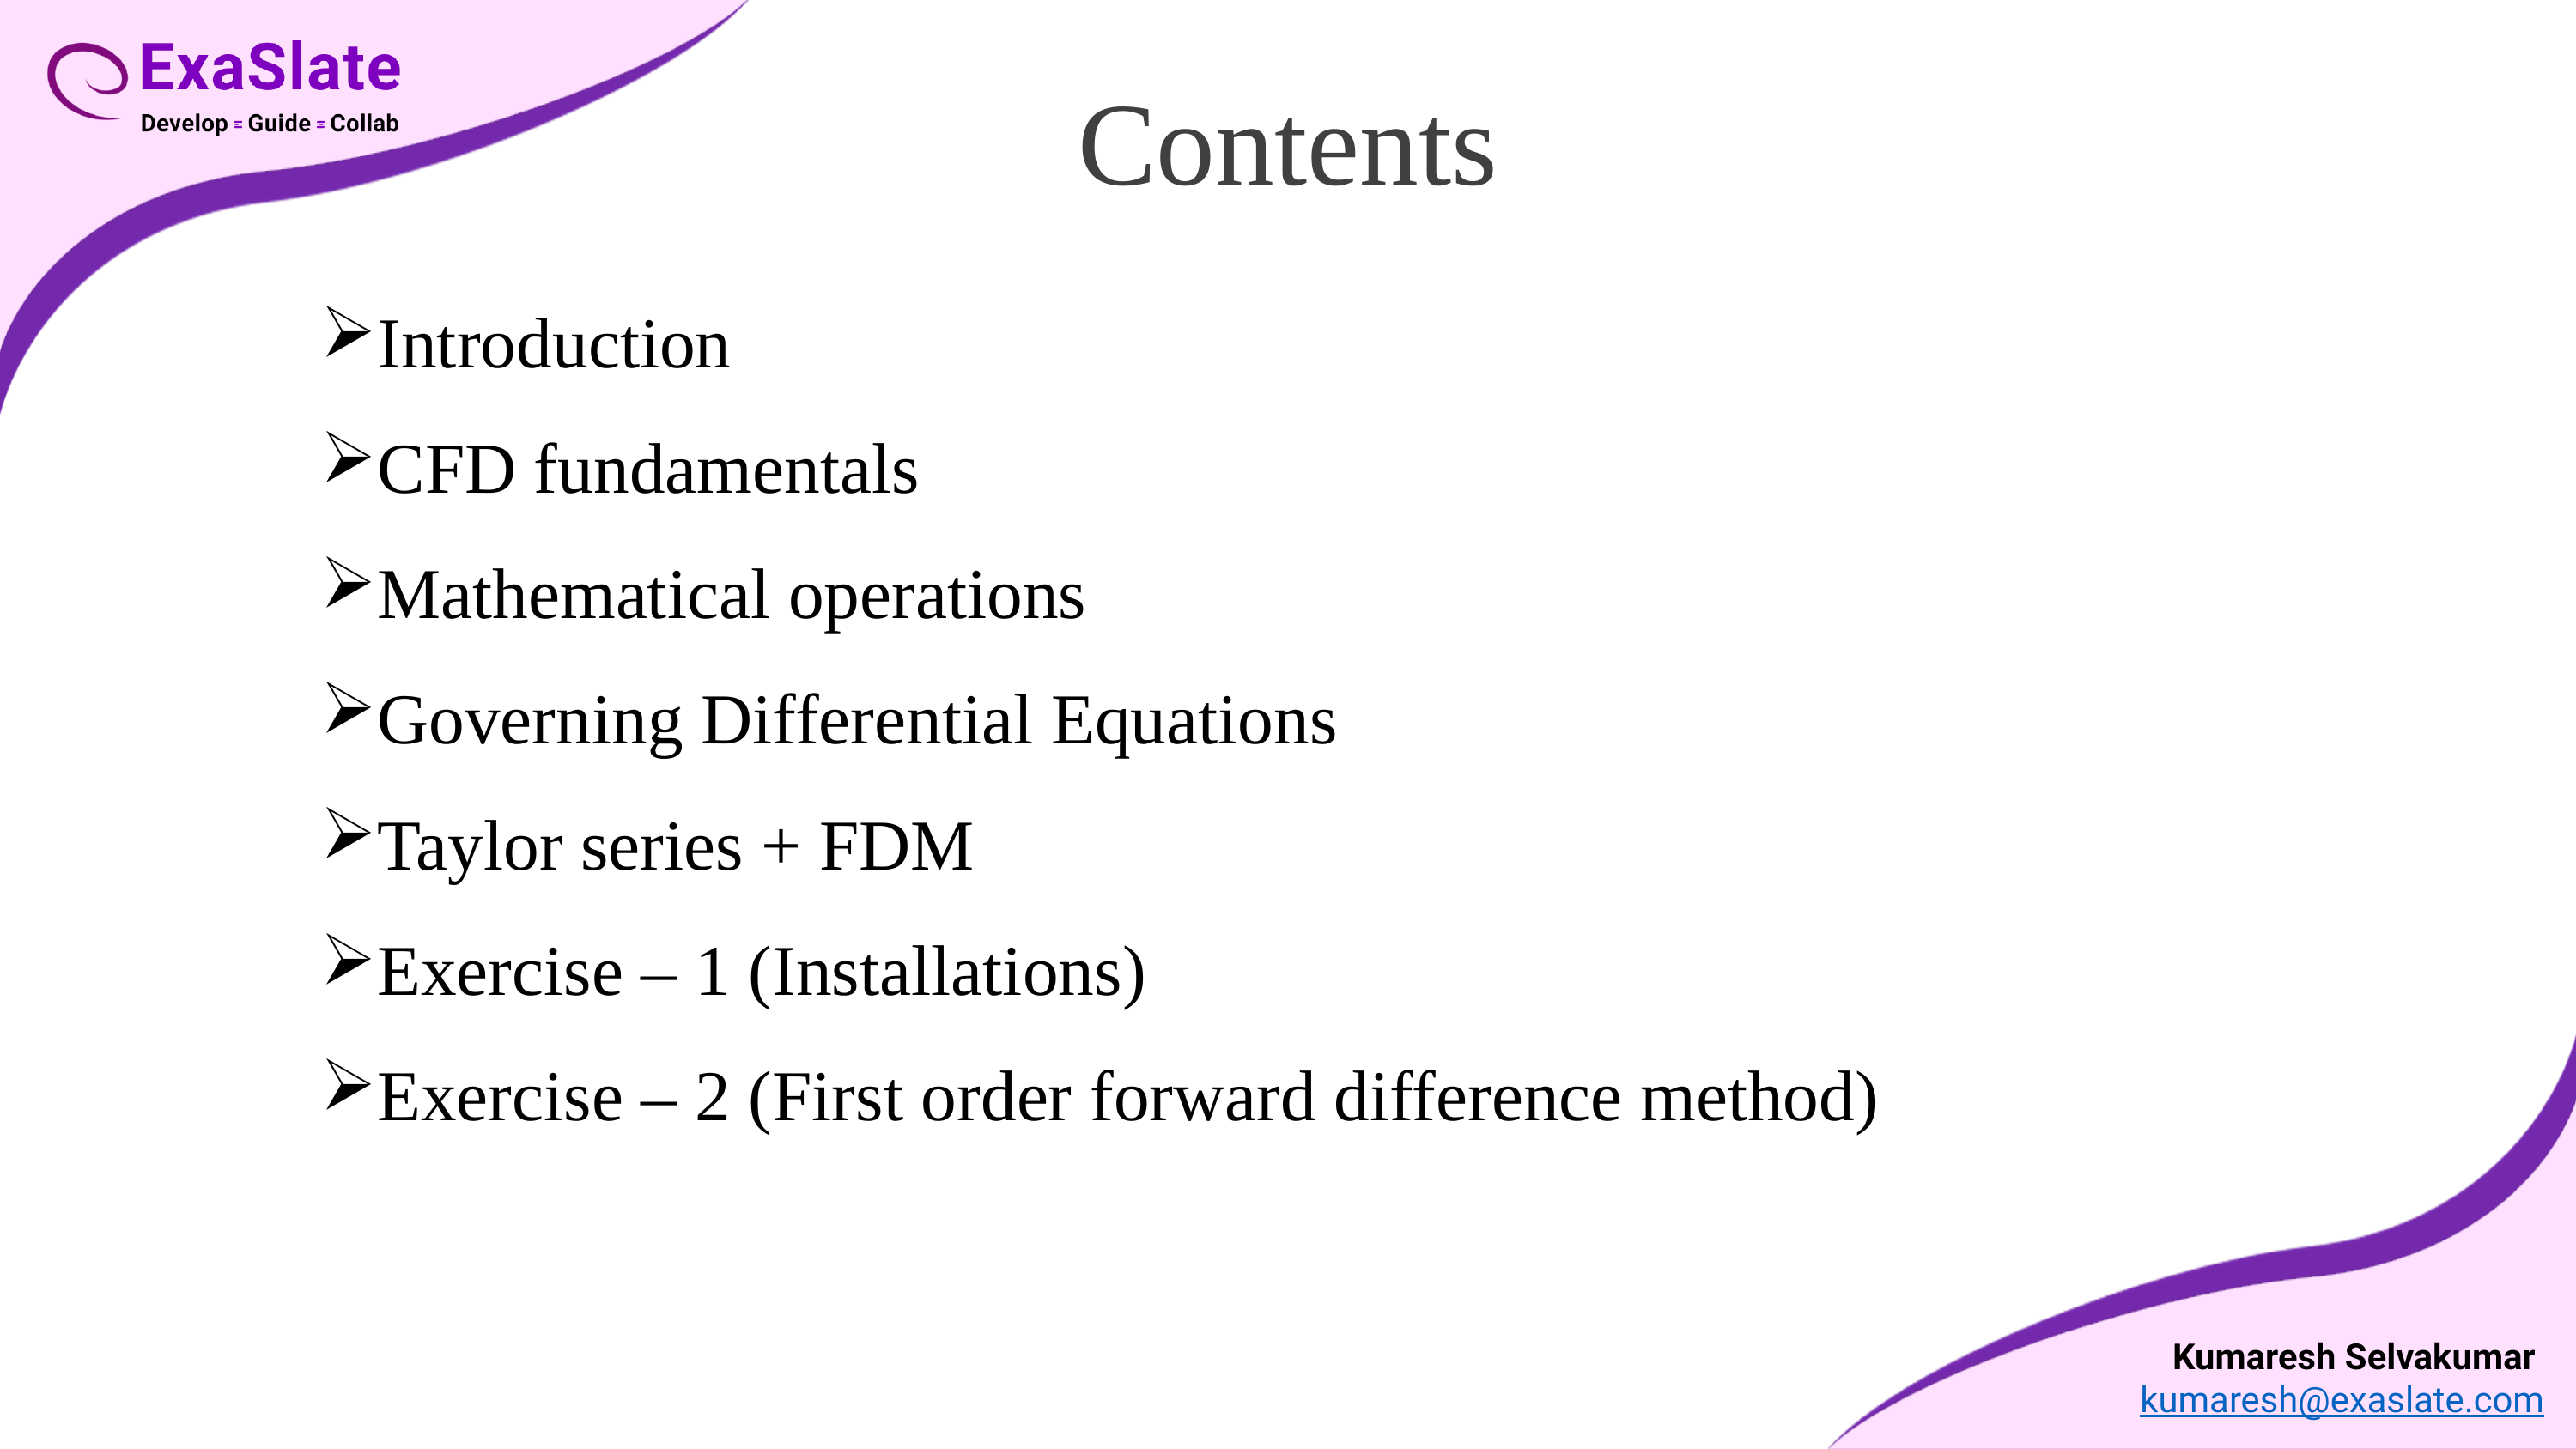

# Contents
Introduction
CFD fundamentals
Mathematical operations
Governing Differential Equations
Taylor series + FDM
Exercise – 1 (Installations)
Exercise – 2 (First order forward difference method)
Kumaresh Selvakumar kumaresh@exaslate.com